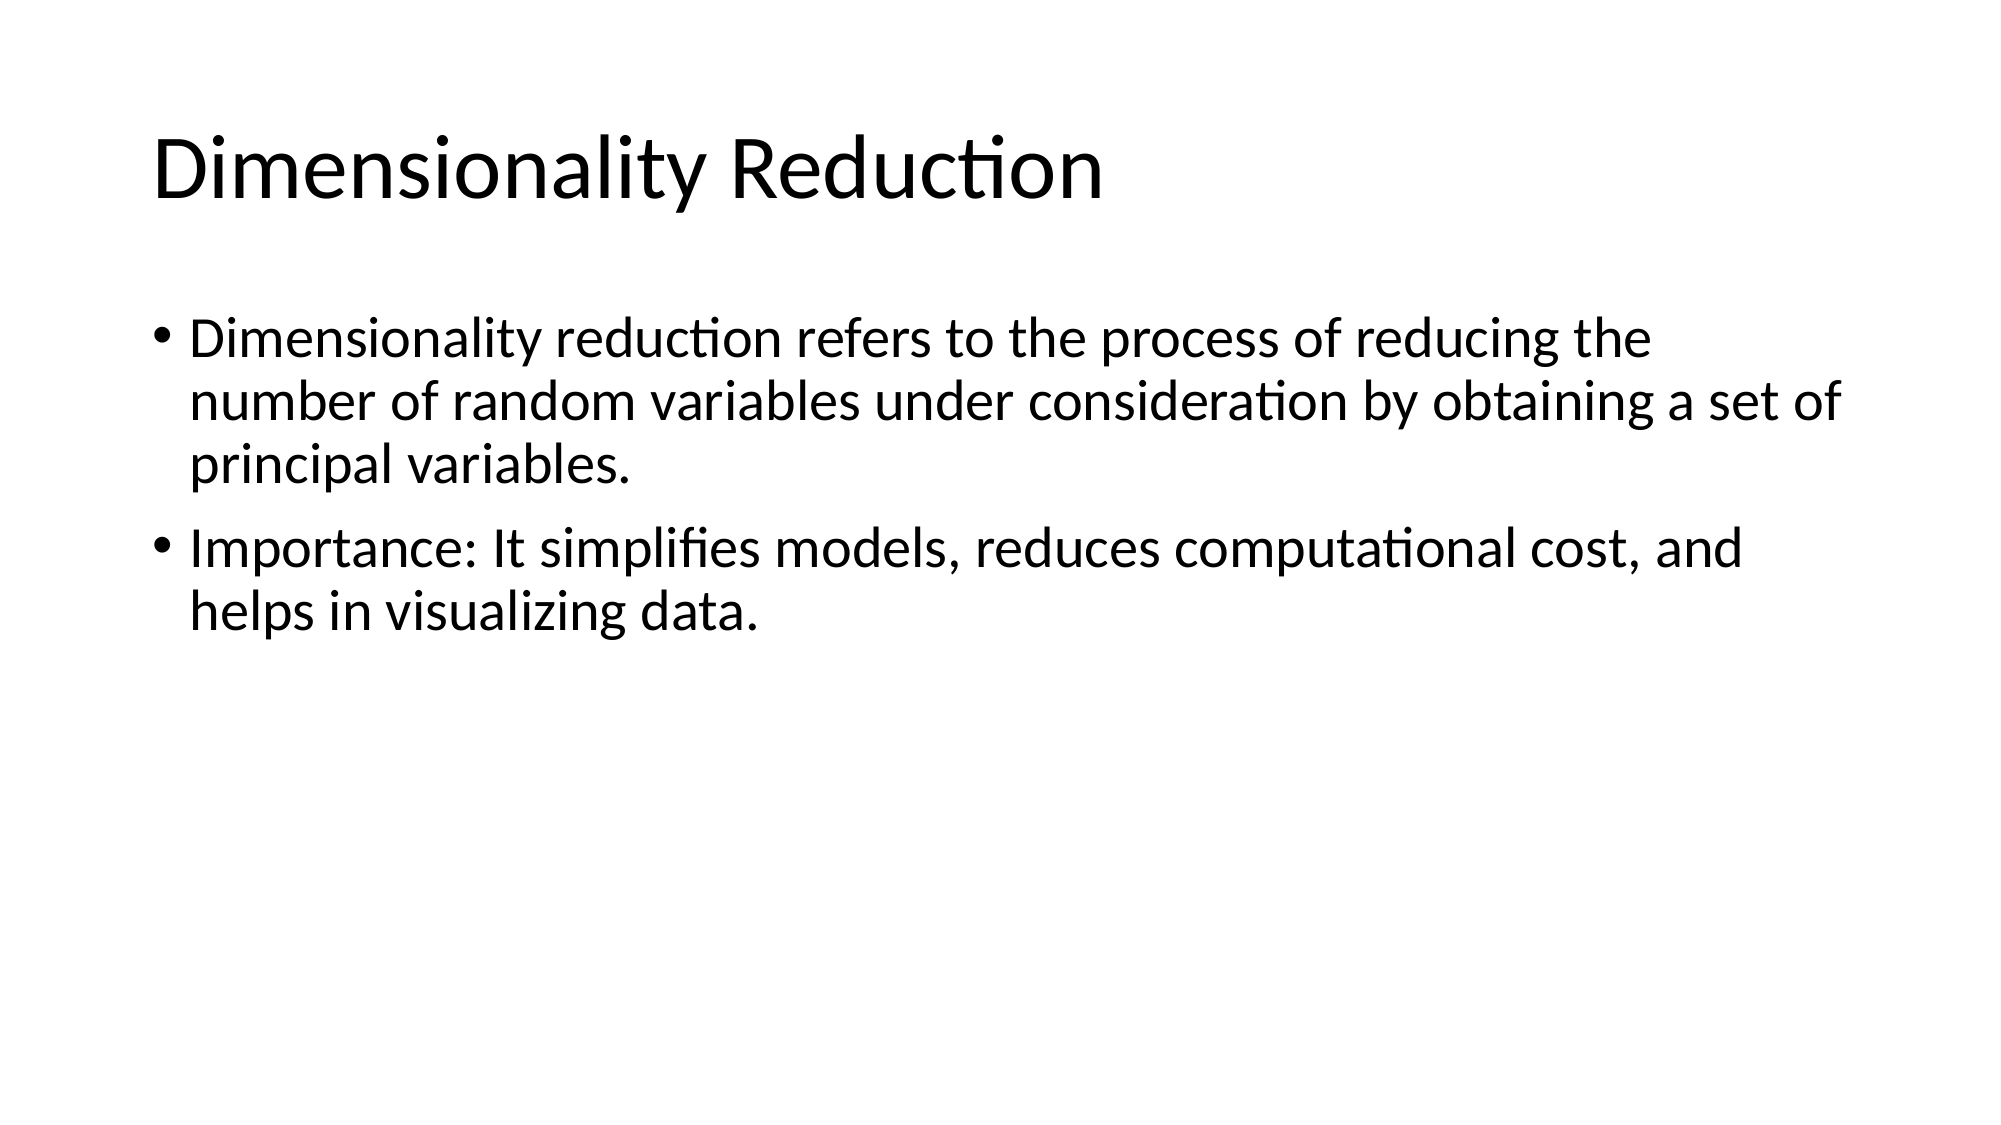

# Dimensionality Reduction
Dimensionality reduction refers to the process of reducing the number of random variables under consideration by obtaining a set of principal variables.
Importance: It simplifies models, reduces computational cost, and helps in visualizing data.